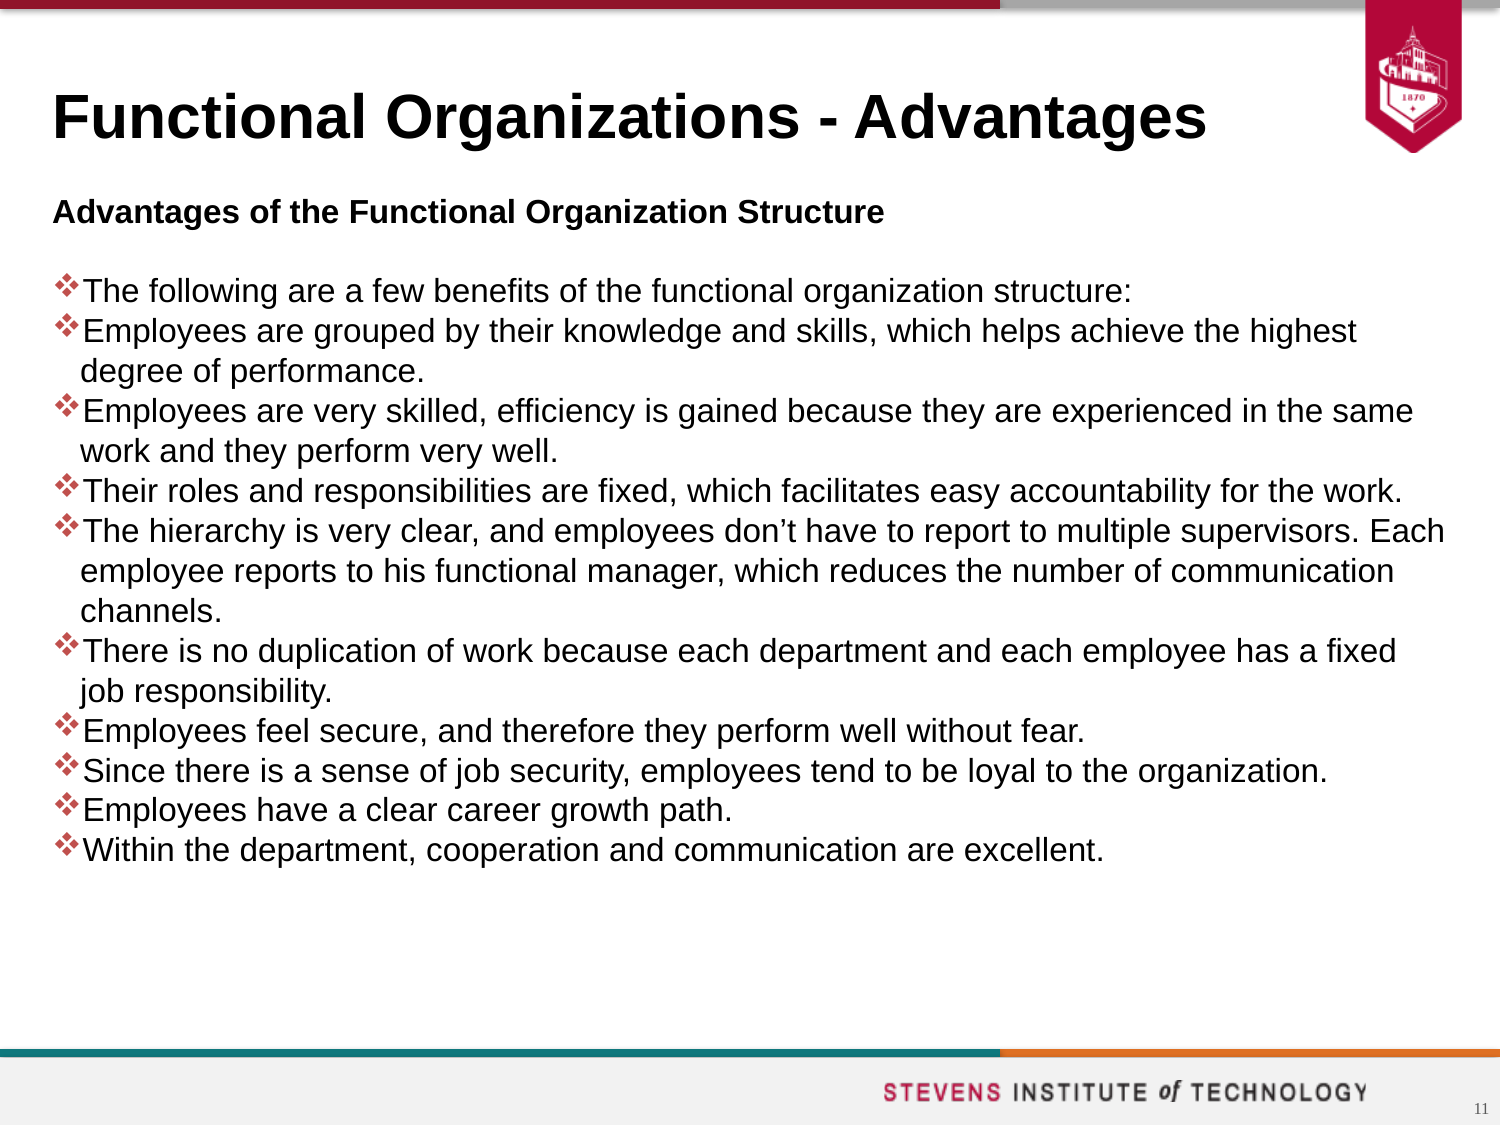

# Functional Organizations - Advantages
Advantages of the Functional Organization Structure

The following are a few benefits of the functional organization structure:
Employees are grouped by their knowledge and skills, which helps achieve the highest degree of performance.
Employees are very skilled, efficiency is gained because they are experienced in the same work and they perform very well.
Their roles and responsibilities are fixed, which facilitates easy accountability for the work.
The hierarchy is very clear, and employees don’t have to report to multiple supervisors. Each employee reports to his functional manager, which reduces the number of communication channels.
There is no duplication of work because each department and each employee has a fixed job responsibility.
Employees feel secure, and therefore they perform well without fear.
Since there is a sense of job security, employees tend to be loyal to the organization.
Employees have a clear career growth path.
Within the department, cooperation and communication are excellent.
11